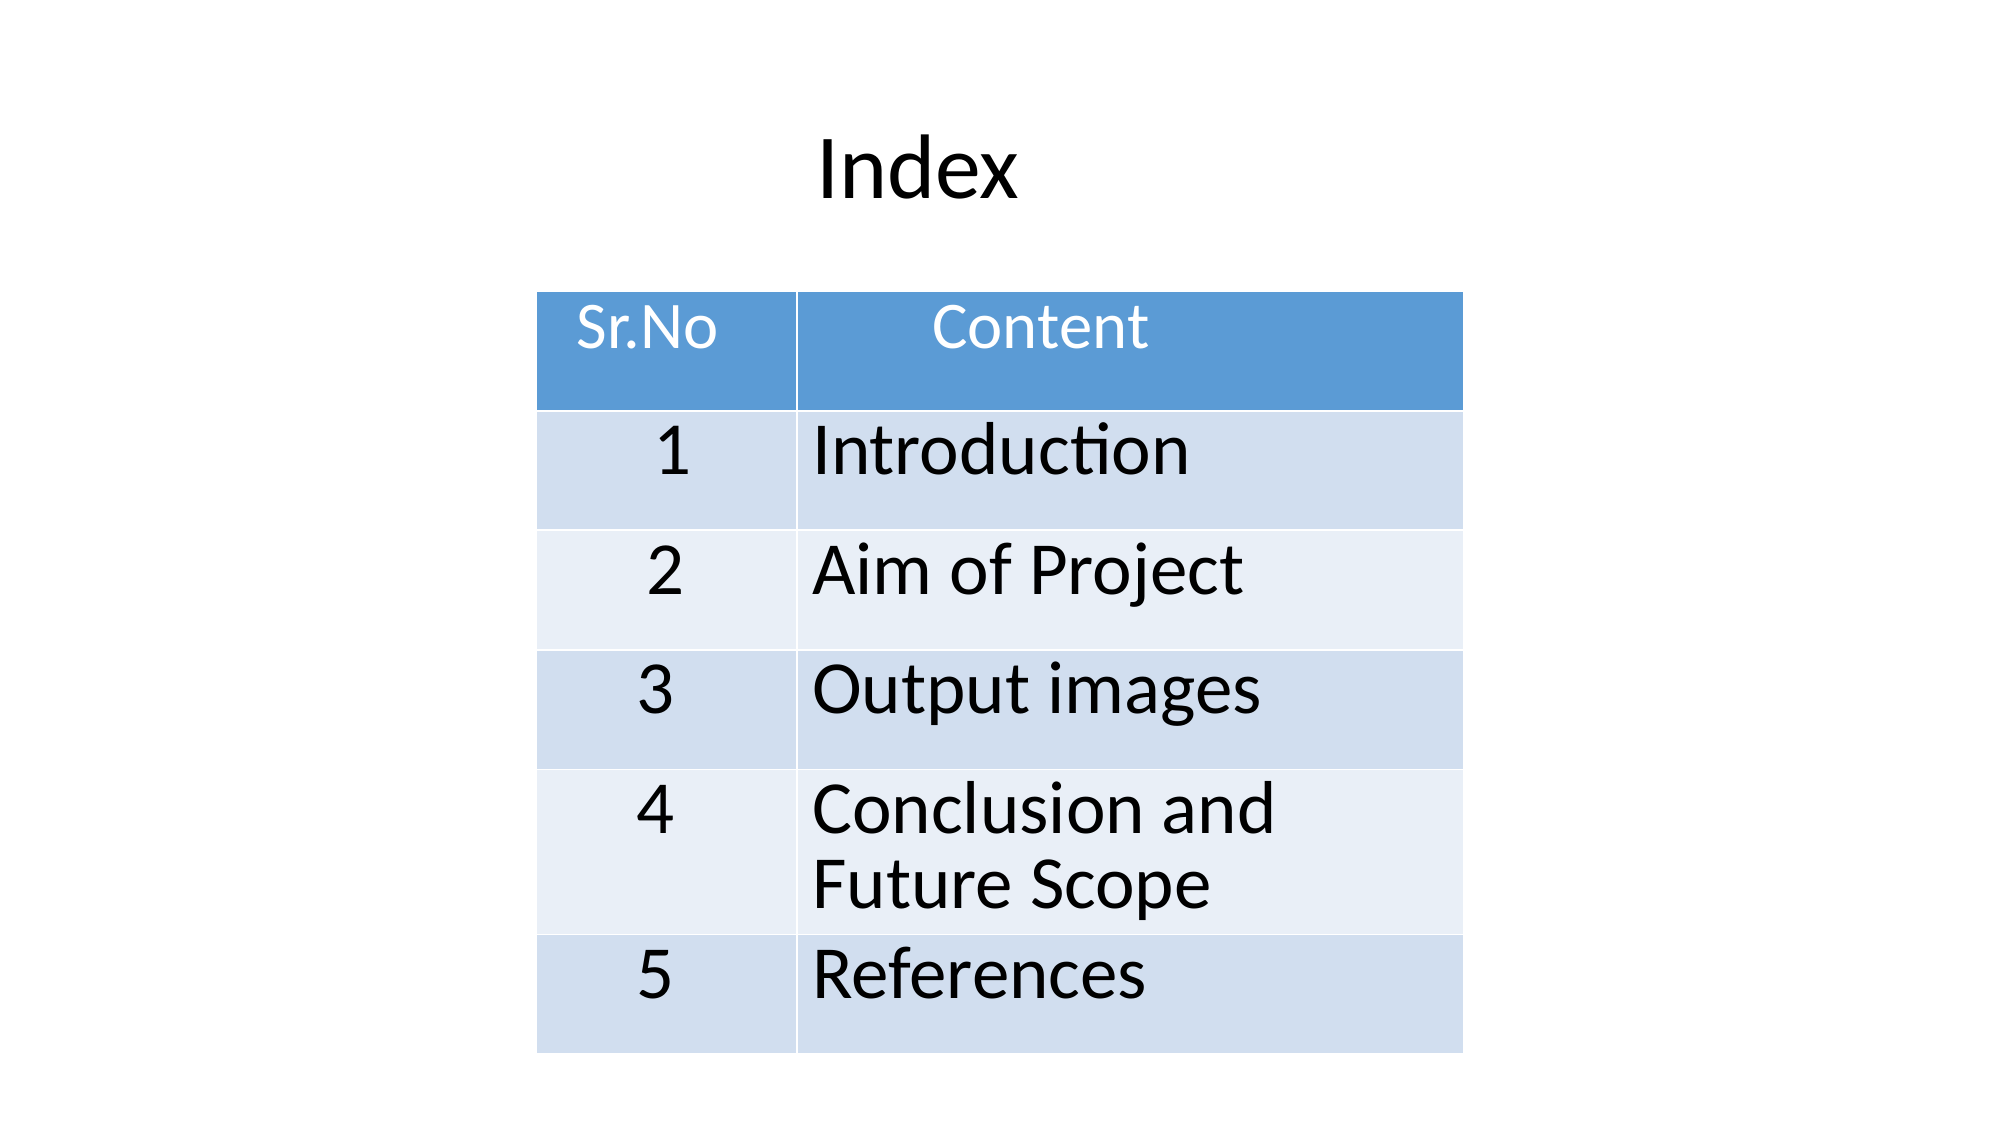

# Index
| Sr.No | Content |
| --- | --- |
| 1 | Introduction |
| 2 | Aim of Project |
| 3 | Output images |
| 4 | Conclusion and Future Scope |
| 5 | References |